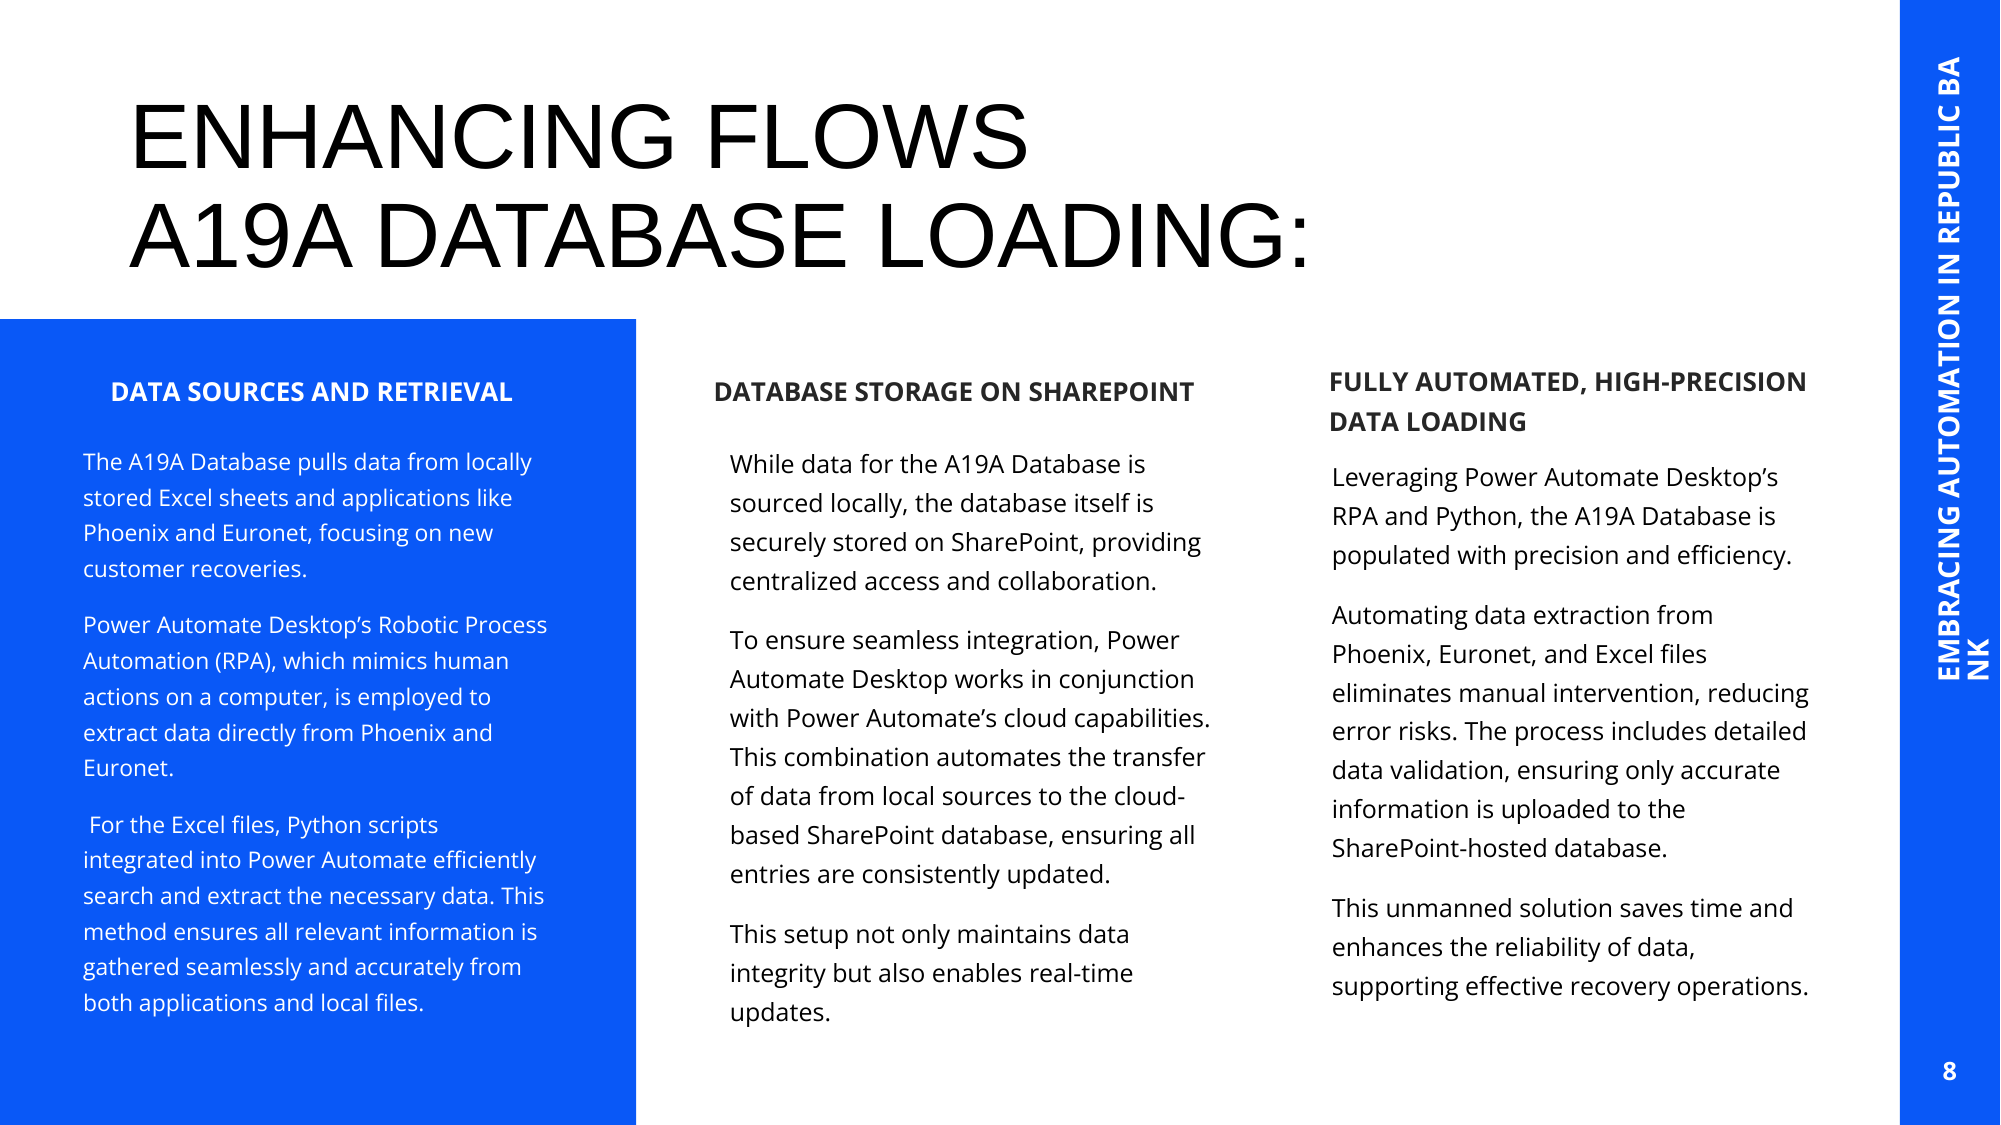

# ENHANCING FLOWS A19A DATABASE LOADING:
EMBRACING AUTOMATION IN REPUBLIC BANK
DATA SOURCES AND RETRIEVAL
DATABASE STORAGE ON SHAREPOINT
FULLY AUTOMATED, HIGH-PRECISION DATA LOADING
The A19A Database pulls data from locally stored Excel sheets and applications like Phoenix and Euronet, focusing on new customer recoveries.
Power Automate Desktop’s Robotic Process Automation (RPA), which mimics human actions on a computer, is employed to extract data directly from Phoenix and Euronet.
 For the Excel files, Python scripts integrated into Power Automate efficiently search and extract the necessary data. This method ensures all relevant information is gathered seamlessly and accurately from both applications and local files.
While data for the A19A Database is sourced locally, the database itself is securely stored on SharePoint, providing centralized access and collaboration.
To ensure seamless integration, Power Automate Desktop works in conjunction with Power Automate’s cloud capabilities. This combination automates the transfer of data from local sources to the cloud-based SharePoint database, ensuring all entries are consistently updated.
This setup not only maintains data integrity but also enables real-time updates.
Leveraging Power Automate Desktop’s RPA and Python, the A19A Database is populated with precision and efficiency.
Automating data extraction from Phoenix, Euronet, and Excel files eliminates manual intervention, reducing error risks. The process includes detailed data validation, ensuring only accurate information is uploaded to the SharePoint-hosted database.
This unmanned solution saves time and enhances the reliability of data, supporting effective recovery operations.
8